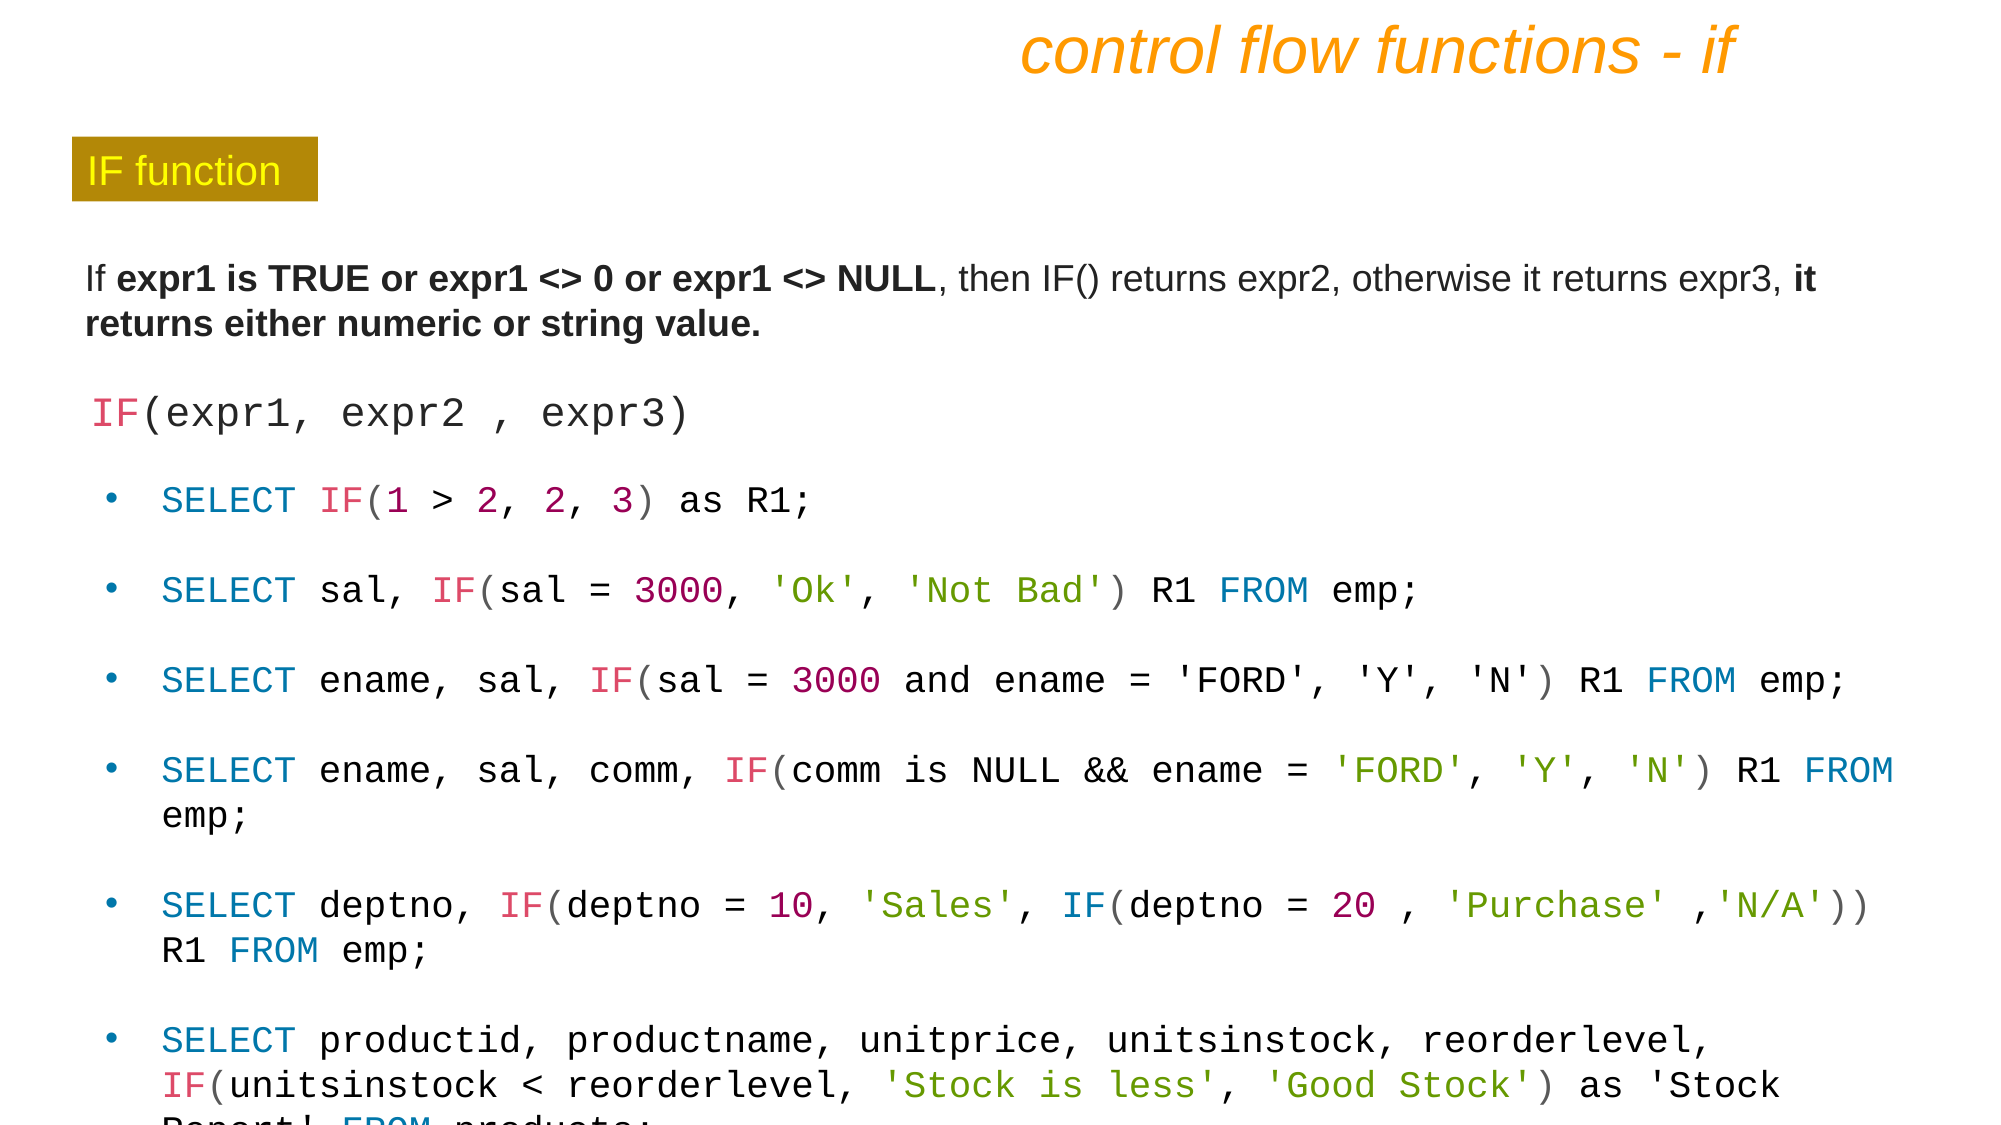

control flow functions - if
IF function
If expr1 is TRUE or expr1 <> 0 or expr1 <> NULL, then IF() returns expr2, otherwise it returns expr3, it returns either numeric or string value.
IF(expr1, expr2 , expr3)
SELECT IF(1 > 2, 2, 3) as R1;

SELECT sal, IF(sal = 3000, 'Ok', 'Not Bad') R1 FROM emp;

SELECT ename, sal, IF(sal = 3000 and ename = 'FORD', 'Y', 'N') R1 FROM emp;

SELECT ename, sal, comm, IF(comm is NULL && ename = 'FORD', 'Y', 'N') R1 FROM emp;

SELECT deptno, IF(deptno = 10, 'Sales', IF(deptno = 20 , 'Purchase' ,'N/A')) R1 FROM emp;

SELECT productid, productname, unitprice, unitsinstock, reorderlevel, IF(unitsinstock < reorderlevel, 'Stock is less', 'Good Stock') as 'Stock Report' FROM products;